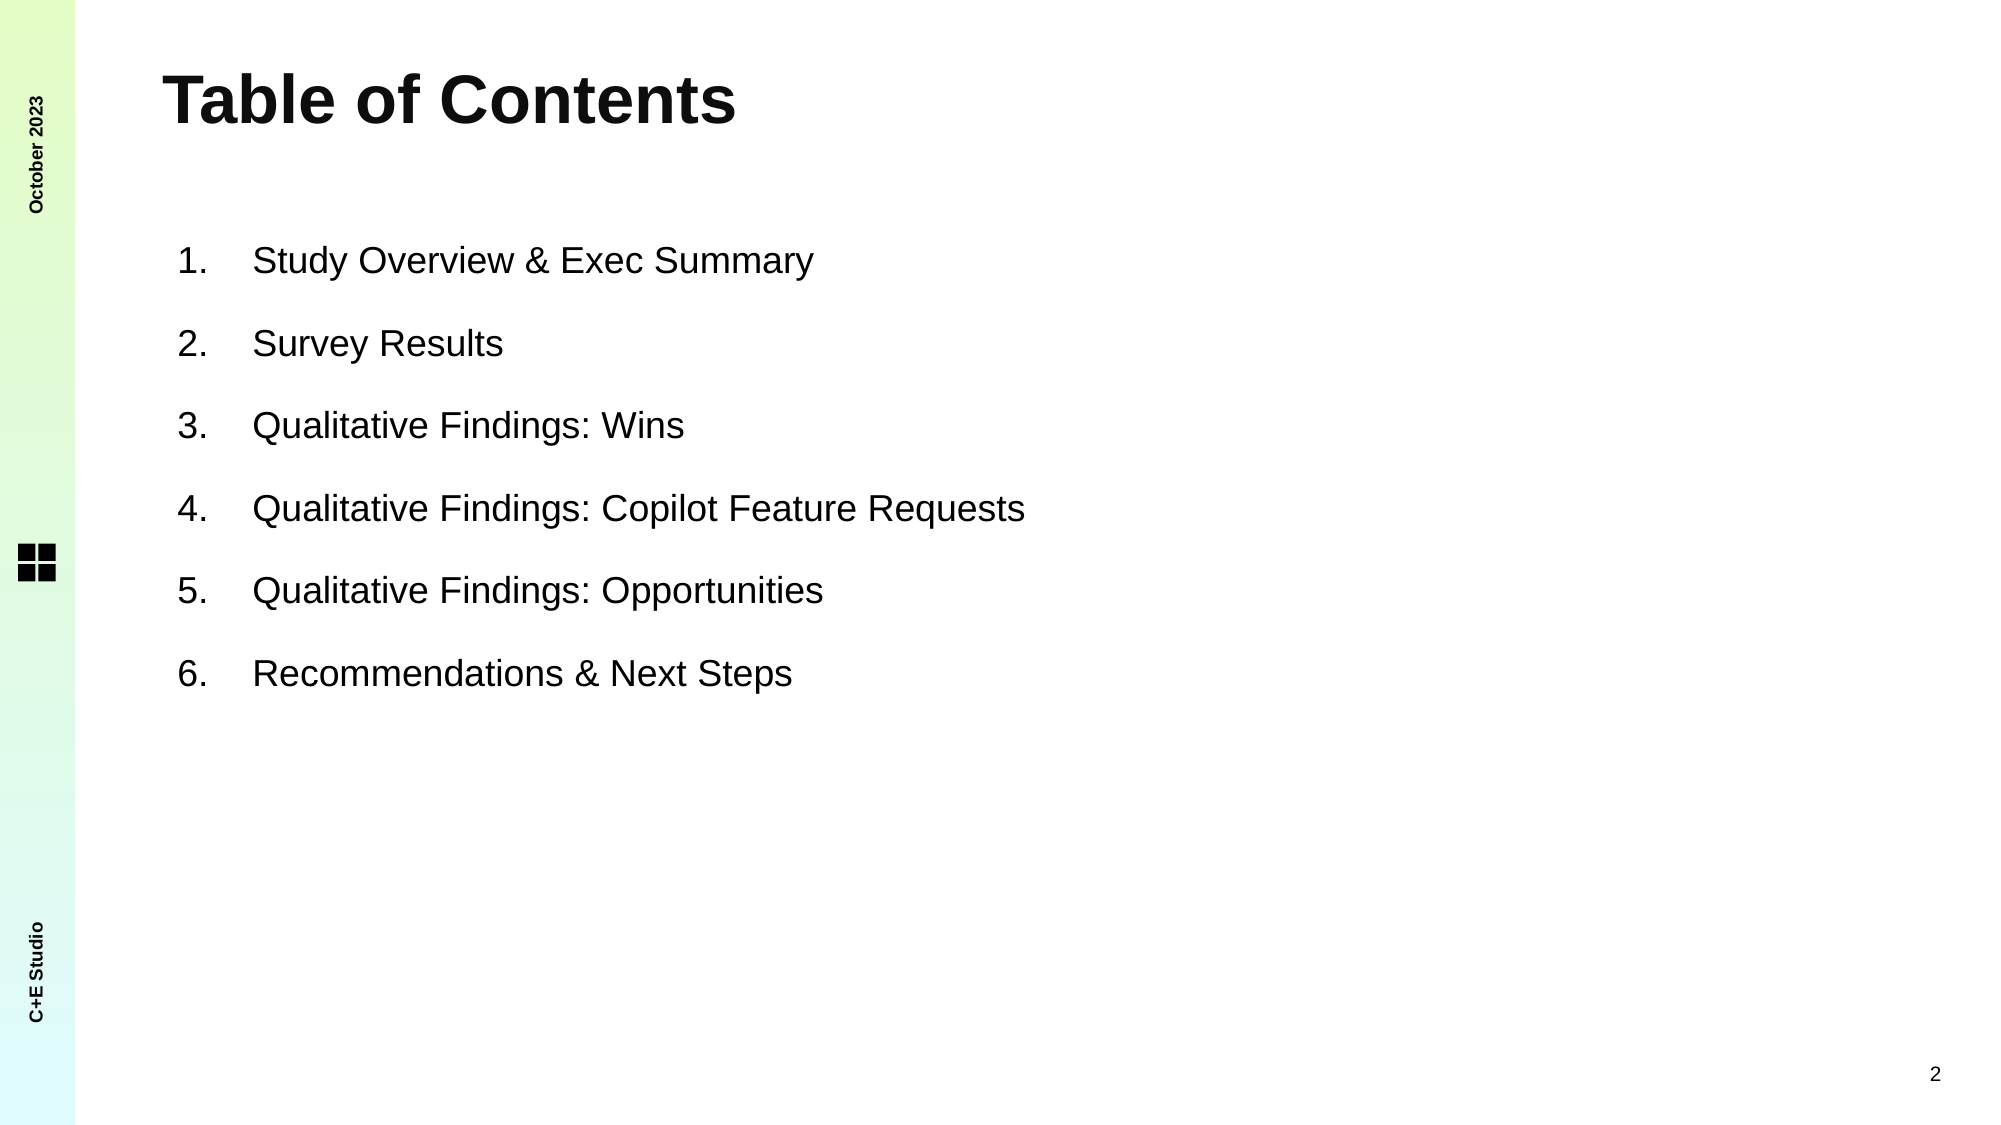

October 2023
Table of Contents
Study Overview & Exec Summary
Survey Results
Qualitative Findings: Wins
Qualitative Findings: Copilot Feature Requests
Qualitative Findings: Opportunities
Recommendations & Next Steps

C+E Studio
2